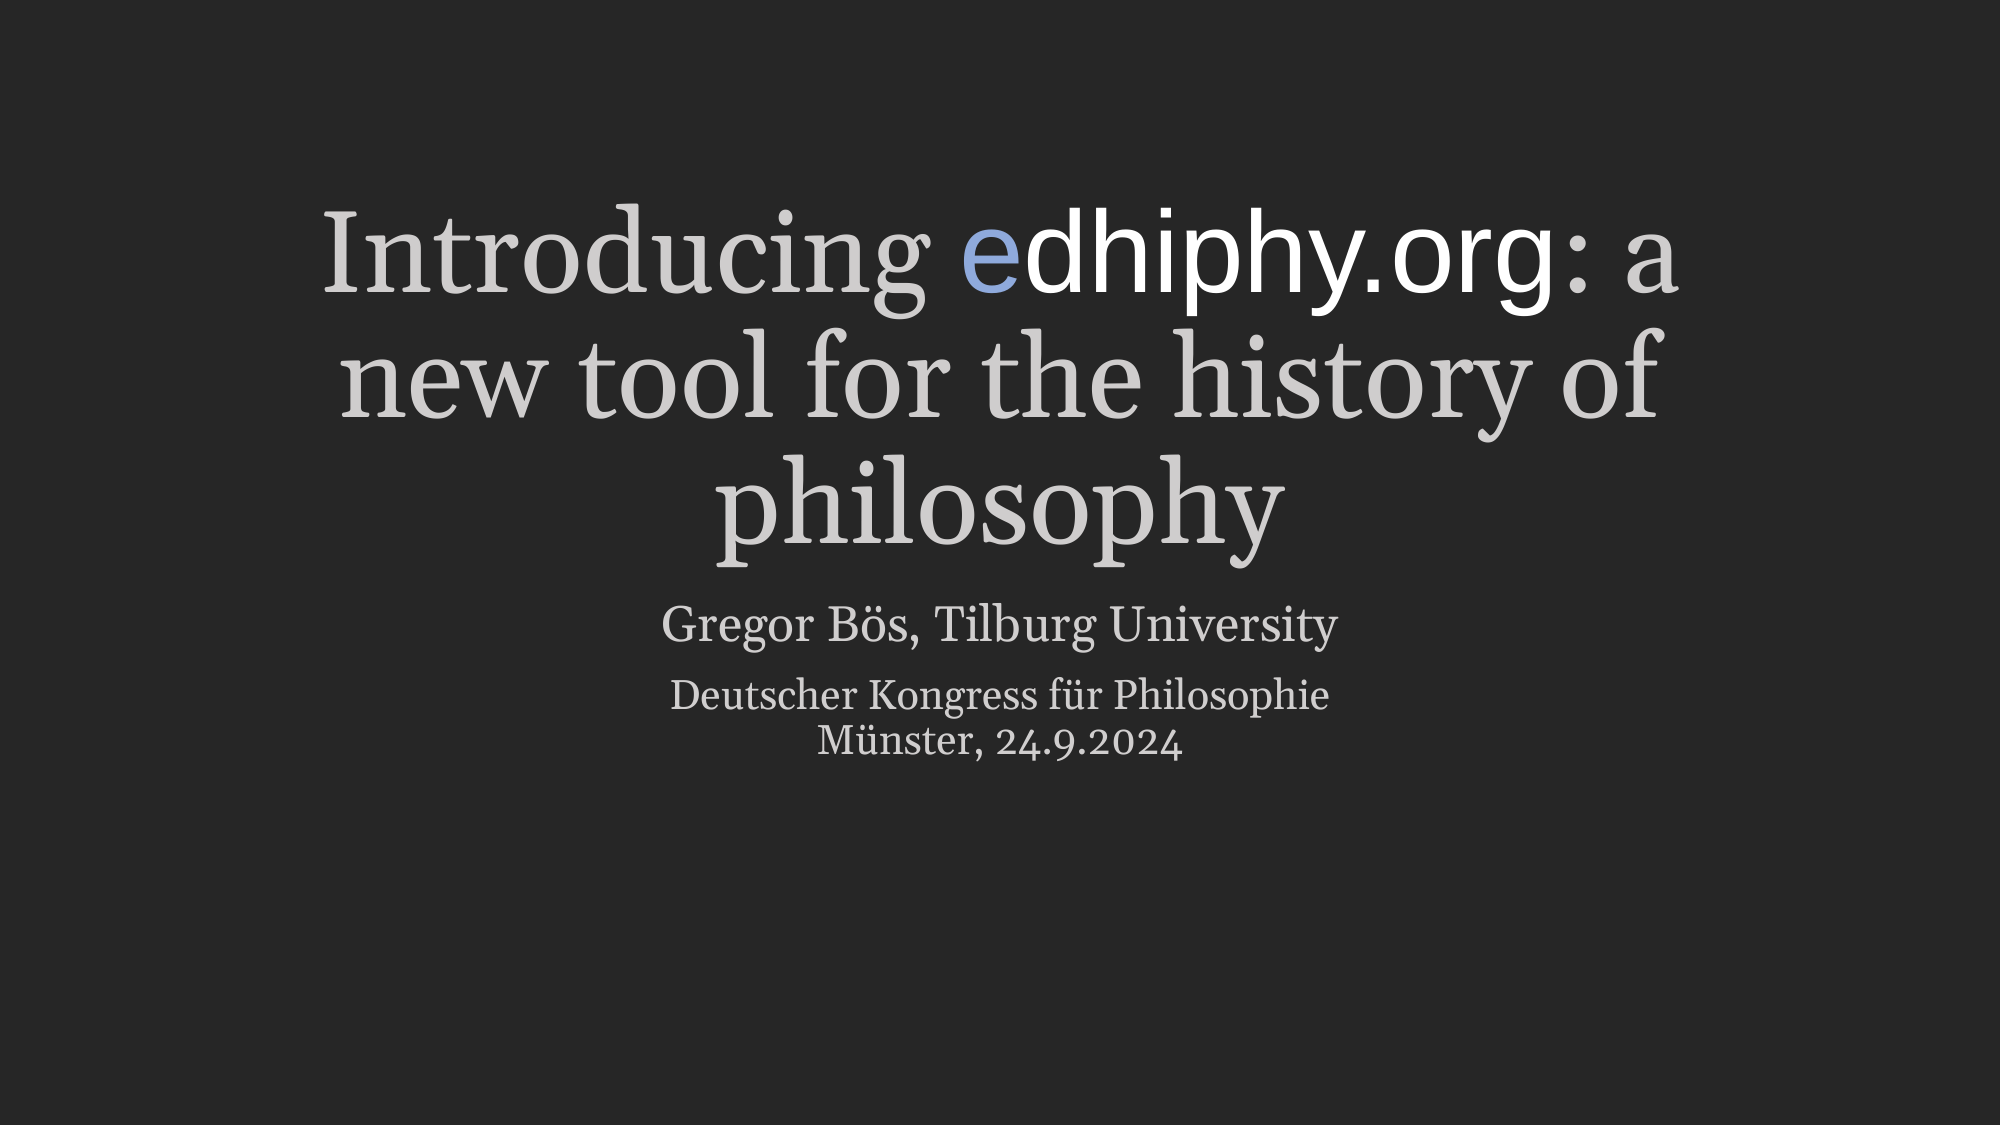

# Introducing edhiphy.org: a new tool for the history of philosophy
Gregor Bös, Tilburg University
Deutscher Kongress für Philosophie
Münster, 24.9.2024